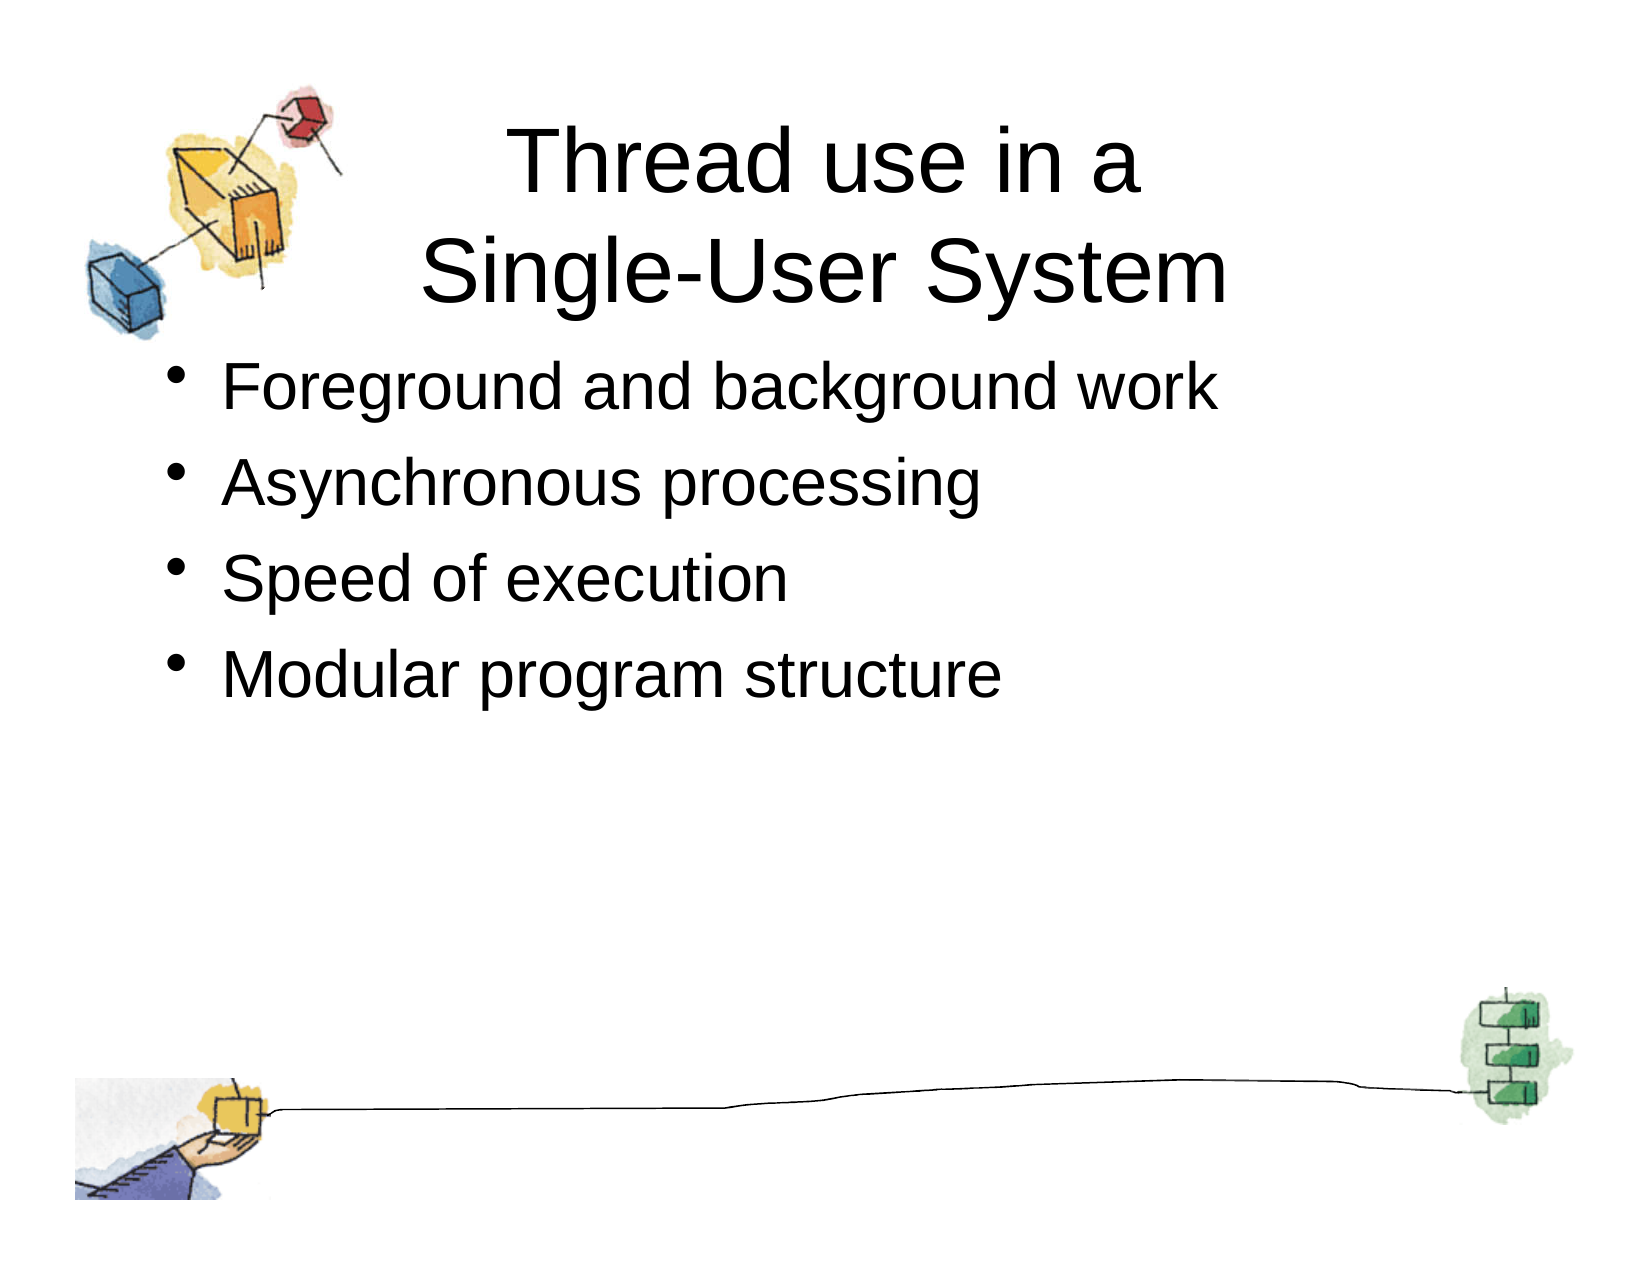

# Thread use in a  Single-User System
Foreground and background work
Asynchronous processing
Speed of execution
Modular program structure